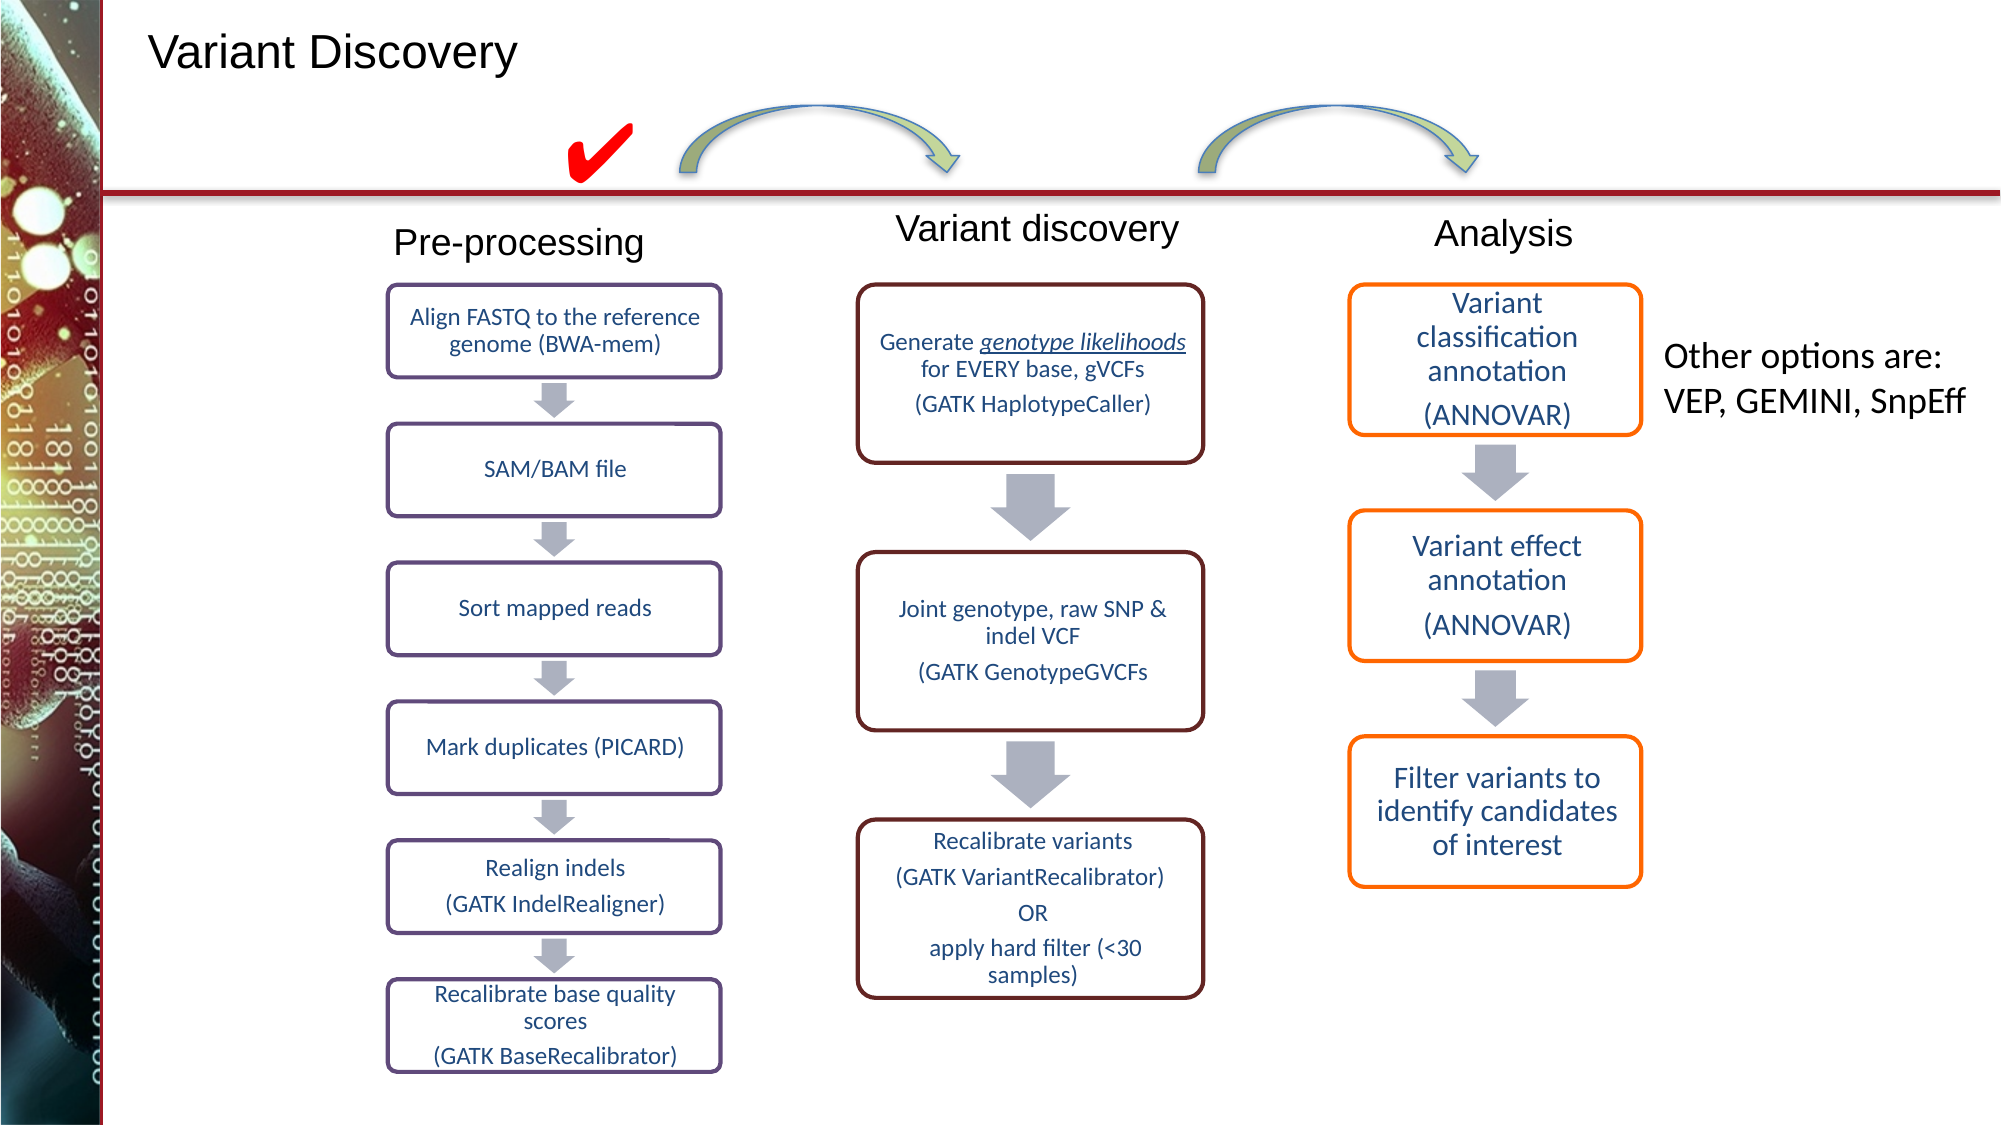

# Variant Discovery
✔

Variant discovery
Analysis
Pre-processing
Align FASTQ to the reference genome (BWA-mem)

SAM/BAM file

Sort mapped reads

Mark duplicates (PICARD)

Realign indels
(GATK IndelRealigner)

Recalibrate base quality scores
(GATK BaseRecalibrator)
Generate genotype likelihoods for EVERY base, gVCFs
(GATK HaplotypeCaller)

Joint genotype, raw SNP & indel VCF
(GATK GenotypeGVCFs

Recalibrate variants
(GATK VariantRecalibrator)
OR
 apply hard filter (<30 samples)
Variant classification annotation
(ANNOVAR)

Variant effect annotation
(ANNOVAR)

Filter variants to identify candidates of interest
Other options are:
VEP, GEMINI, SnpEff